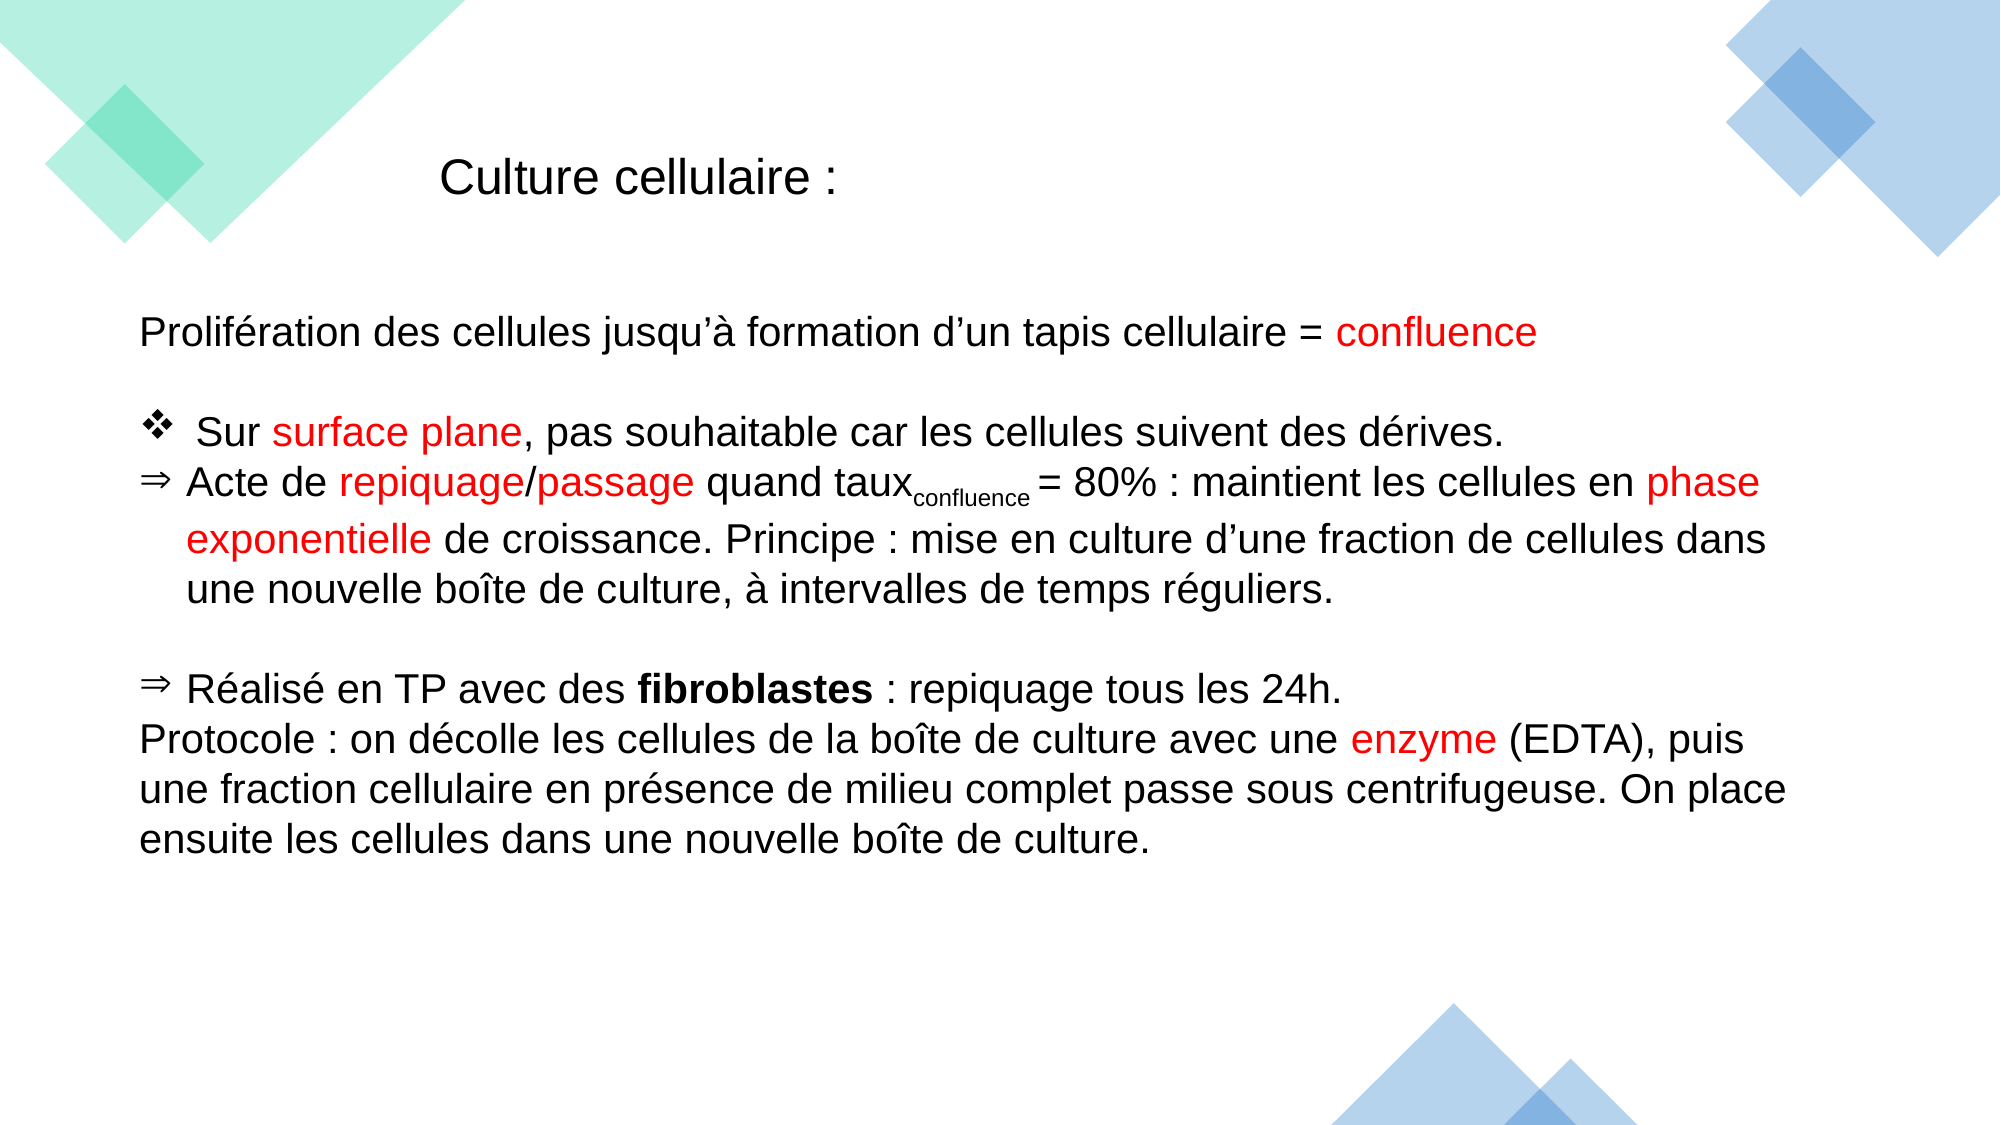

Culture cellulaire :

Prolifération des cellules jusqu’à formation d’un tapis cellulaire = confluence

Sur surface plane, pas souhaitable car les cellules suivent des dérives.
Acte de repiquage/passage quand tauxconfluence = 80% : maintient les cellules en phase exponentielle de croissance. Principe : mise en culture d’une fraction de cellules dans une nouvelle boîte de culture, à intervalles de temps réguliers.

Réalisé en TP avec des fibroblastes : repiquage tous les 24h.
Protocole : on décolle les cellules de la boîte de culture avec une enzyme (EDTA), puis une fraction cellulaire en présence de milieu complet passe sous centrifugeuse. On place ensuite les cellules dans une nouvelle boîte de culture.